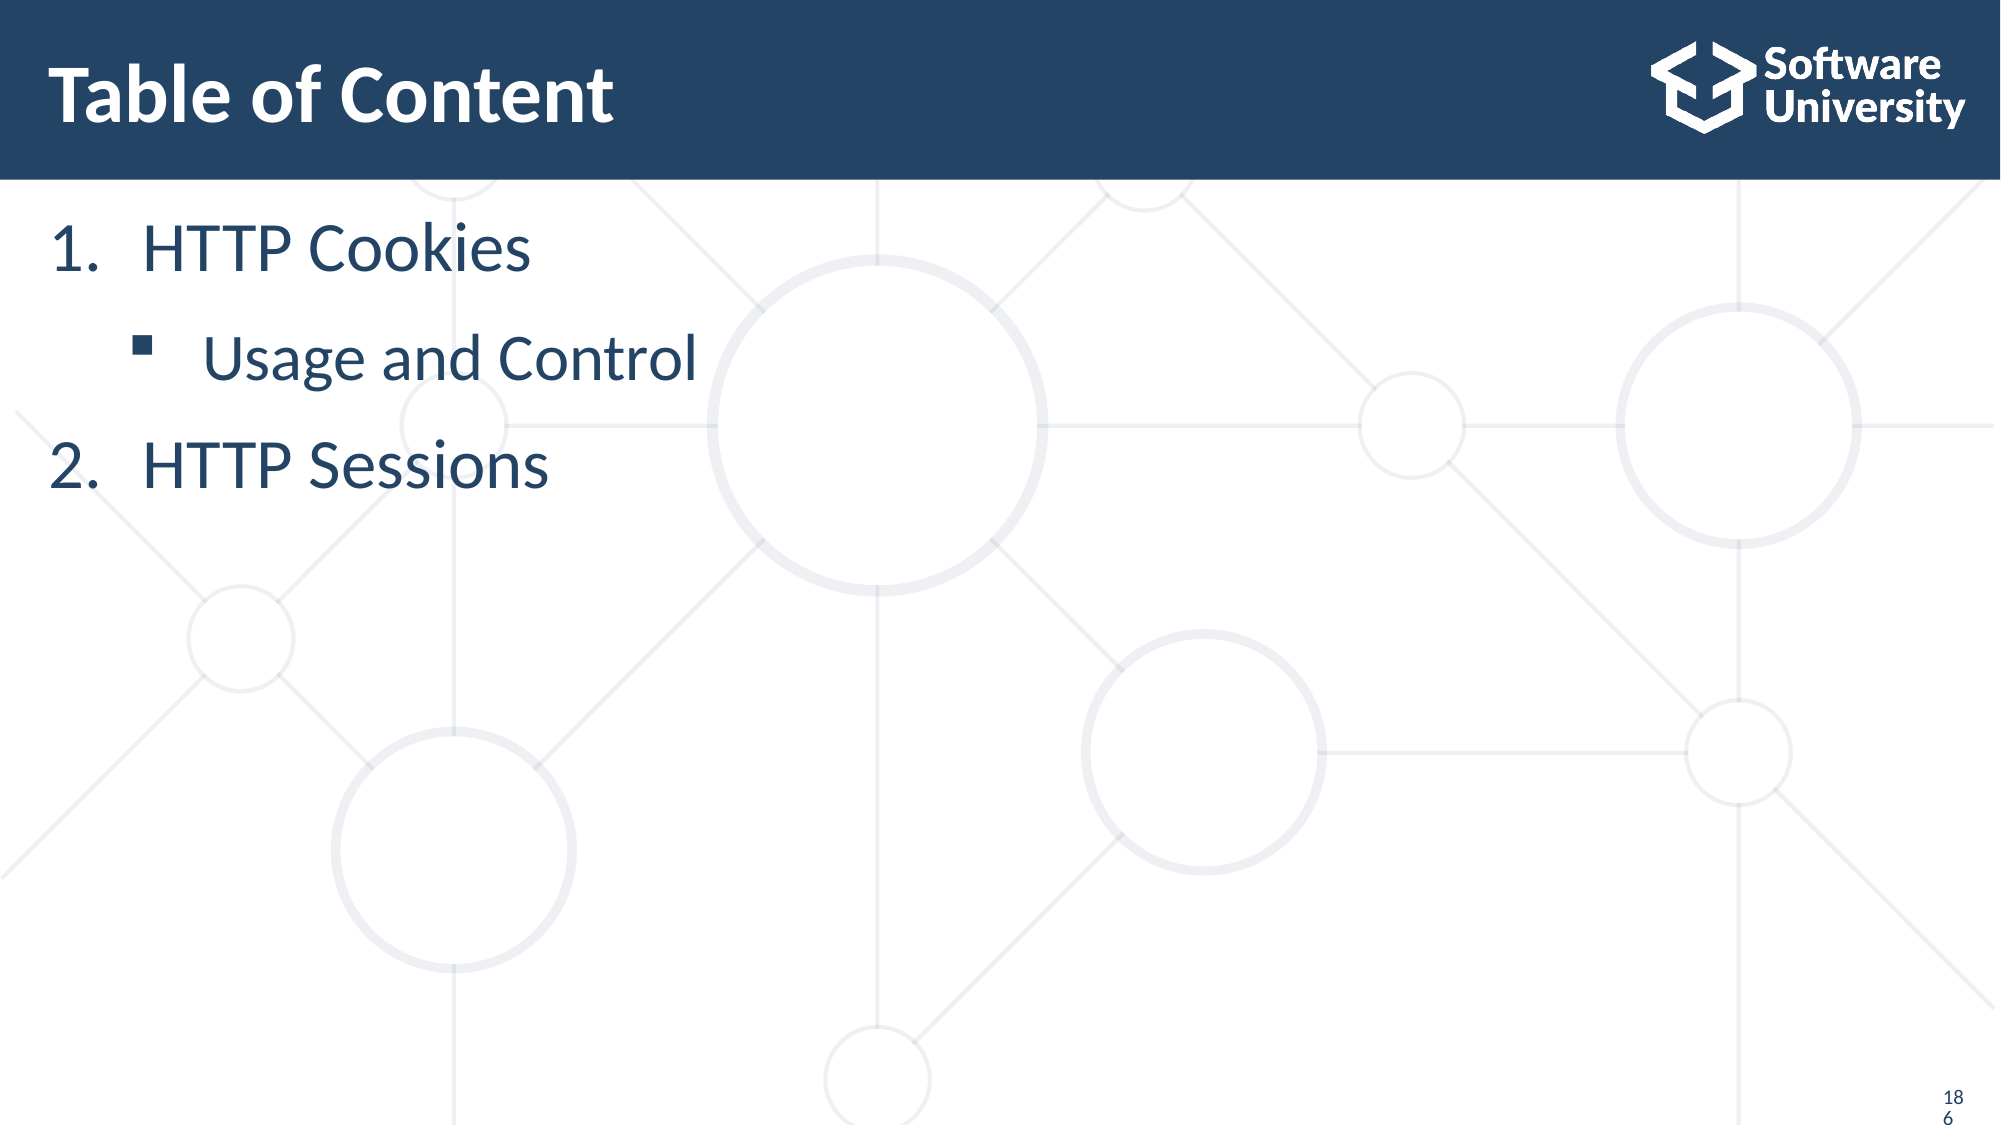

# Table of Content
HTTP Cookies
Usage and Control
HTTP Sessions
186